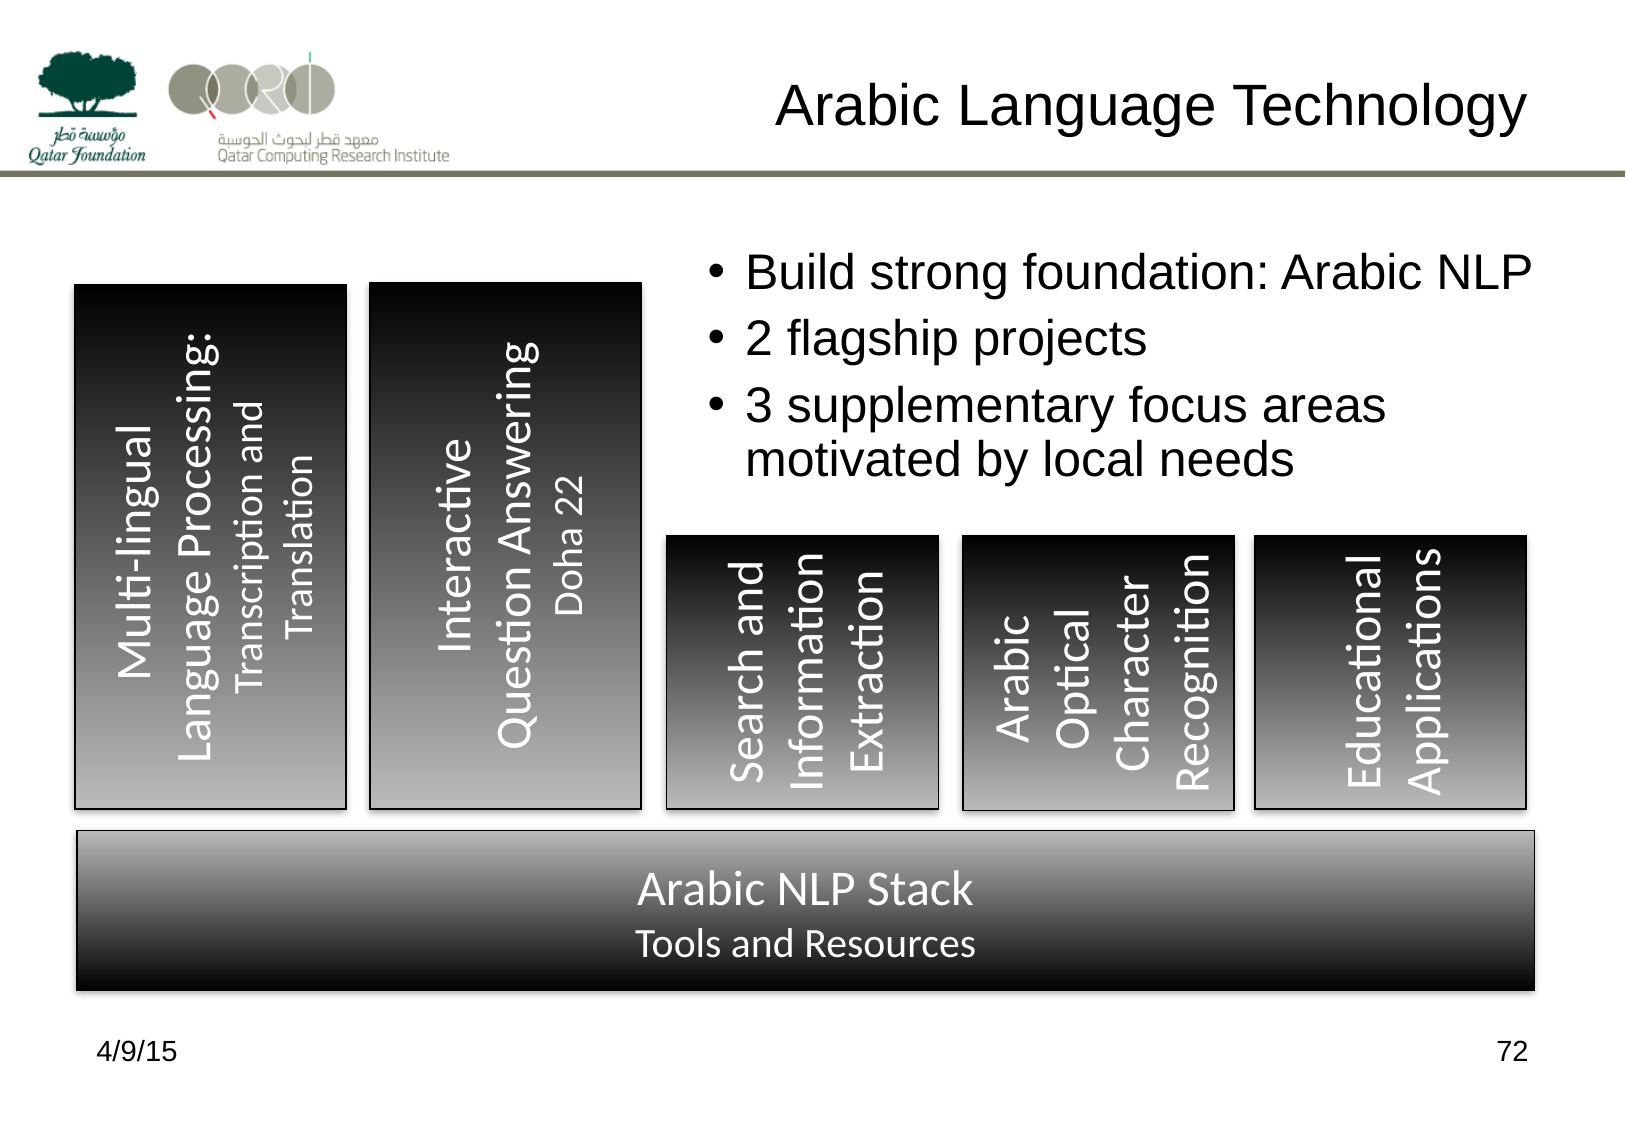

Arabic Language Technology
Arabic NLP Stack
Tools and Resources
Build strong foundation: Arabic NLP
2 flagship projects
3 supplementary focus areas motivated by local needs
Interactive
Question Answering
Doha 22
Multi-lingual
Language Processing:
Transcription and
Translation
Search and
Information
Extraction
Educational
Applications
Arabic
Optical
Character
Recognition
4/9/15
72